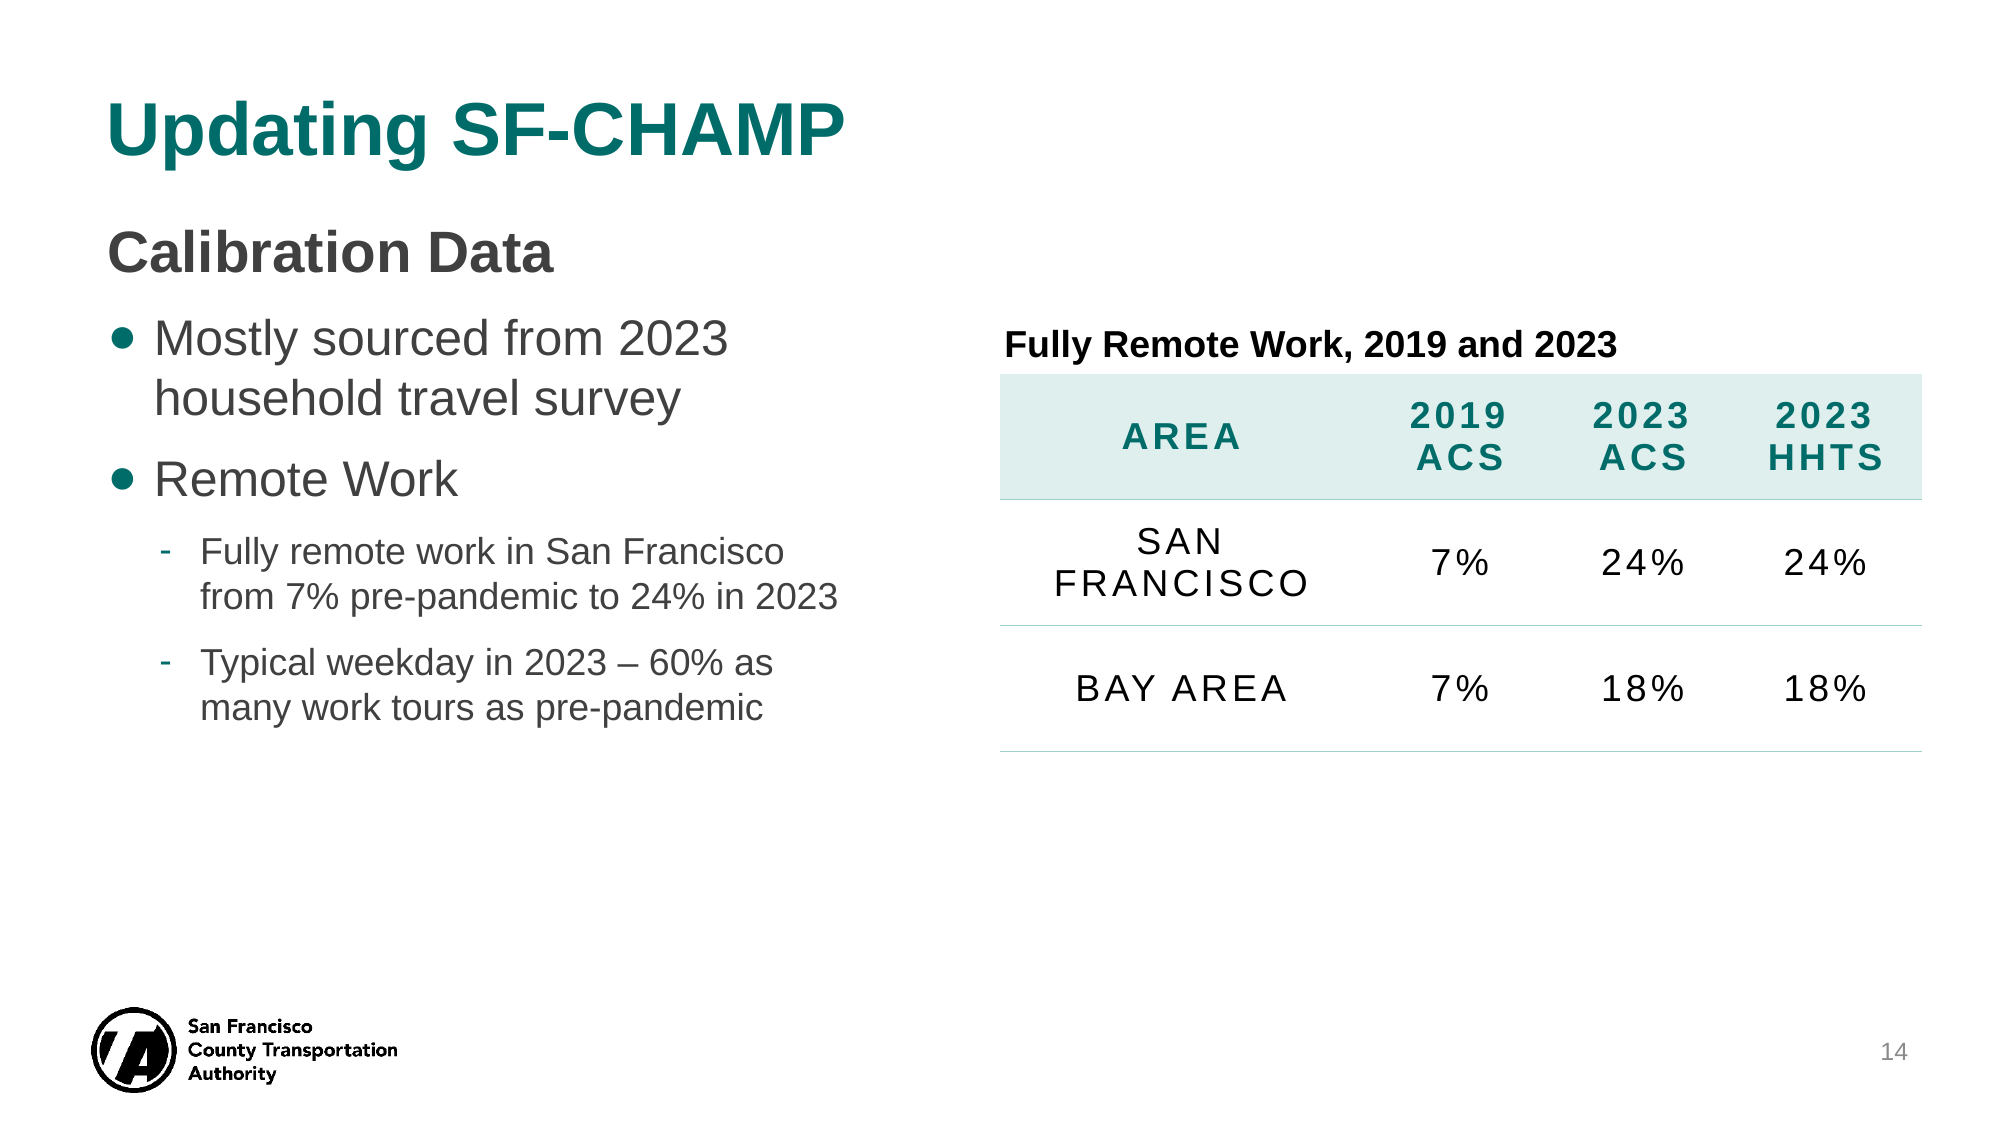

Updating SF-CHAMP
Calibration Data
Mostly sourced from 2023 household travel survey
Remote Work
Fully remote work in San Francisco from 7% pre-pandemic to 24% in 2023
Typical weekday in 2023 – 60% as many work tours as pre-pandemic
Fully Remote Work, 2019 and 2023
| Area | 2019 ACS | 2023 ACS | 2023 HHTS |
| --- | --- | --- | --- |
| San Francisco | 7% | 24% | 24% |
| Bay Area | 7% | 18% | 18% |
14